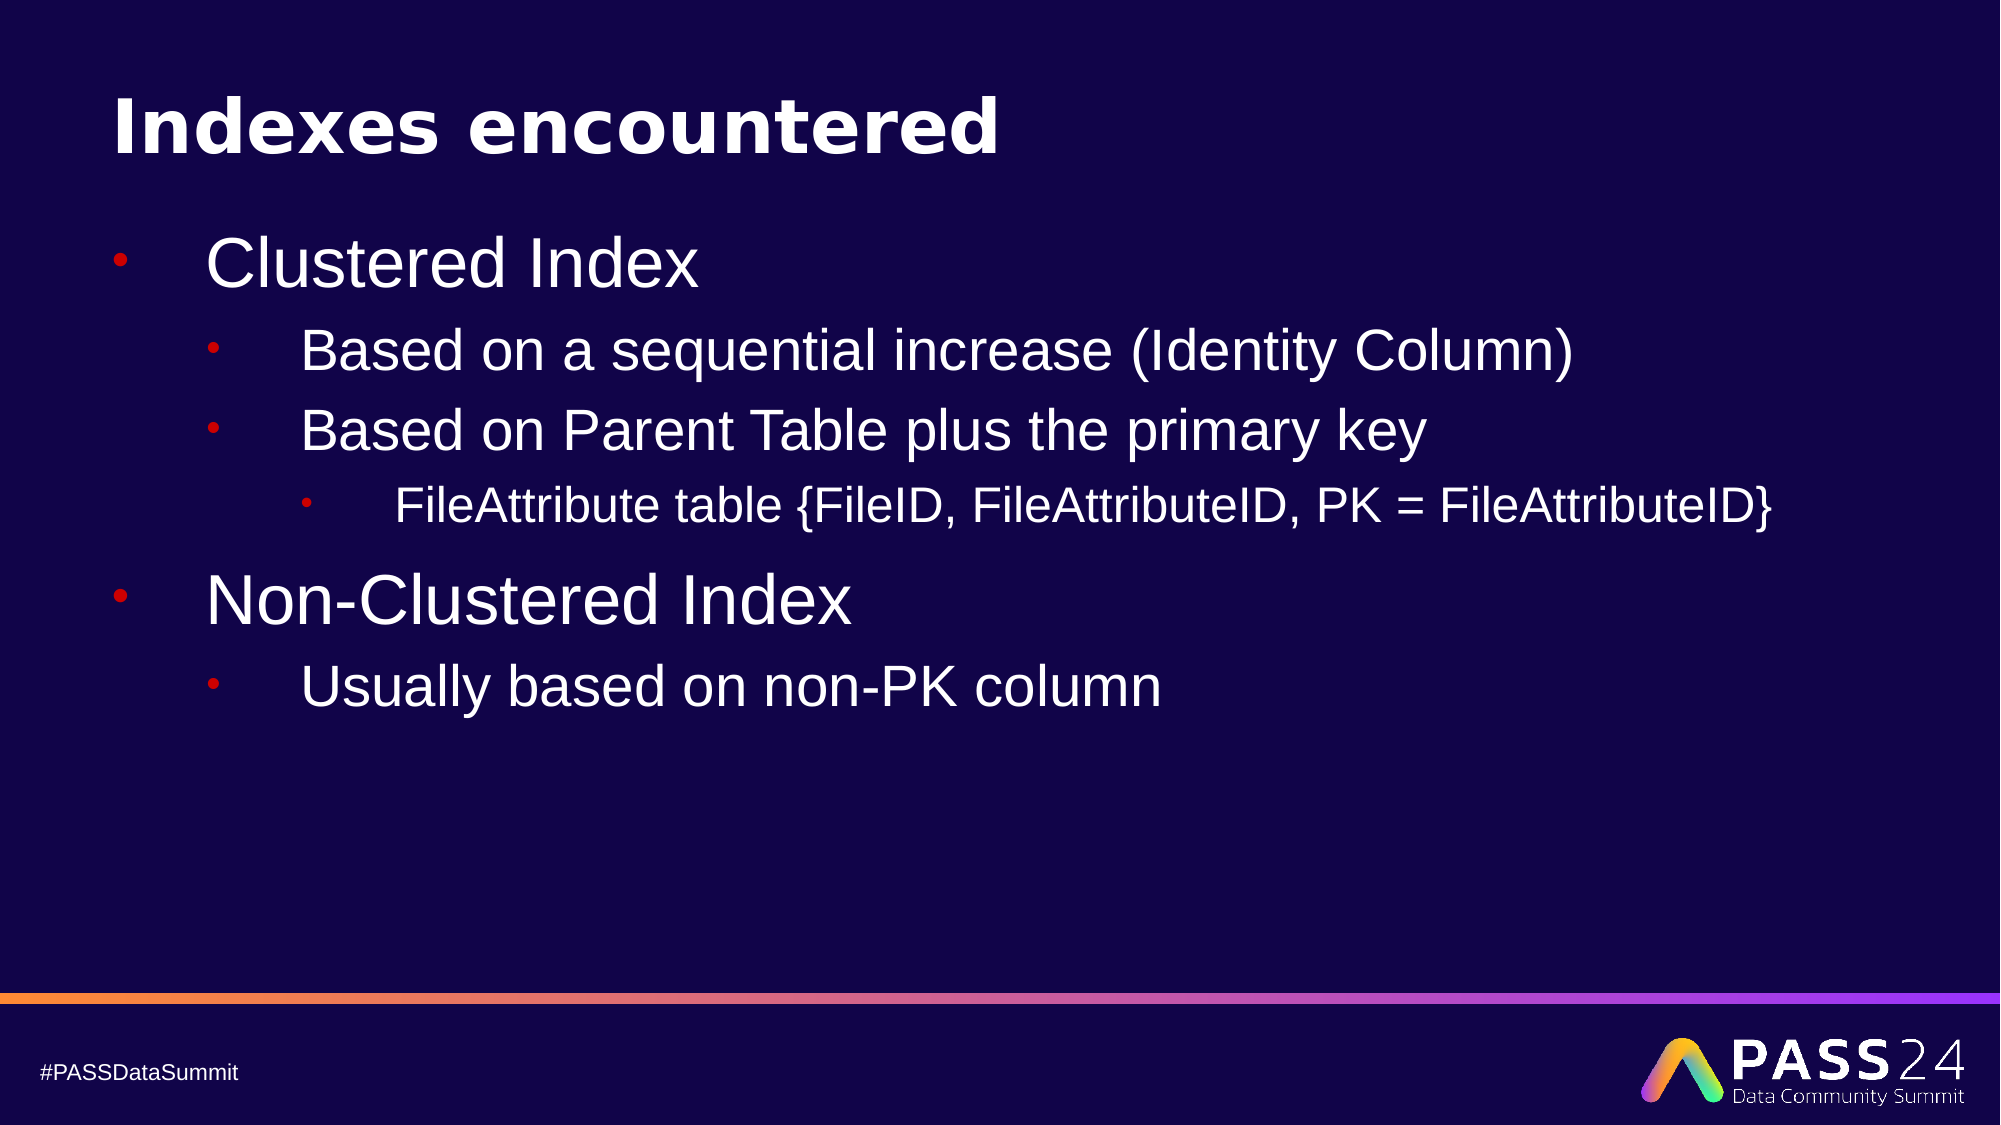

# Indexes encountered
Clustered Index
Based on a sequential increase (Identity Column)
Based on Parent Table plus the primary key
FileAttribute table {FileID, FileAttributeID, PK = FileAttributeID}
Non-Clustered Index
Usually based on non-PK column

Bad Page Split